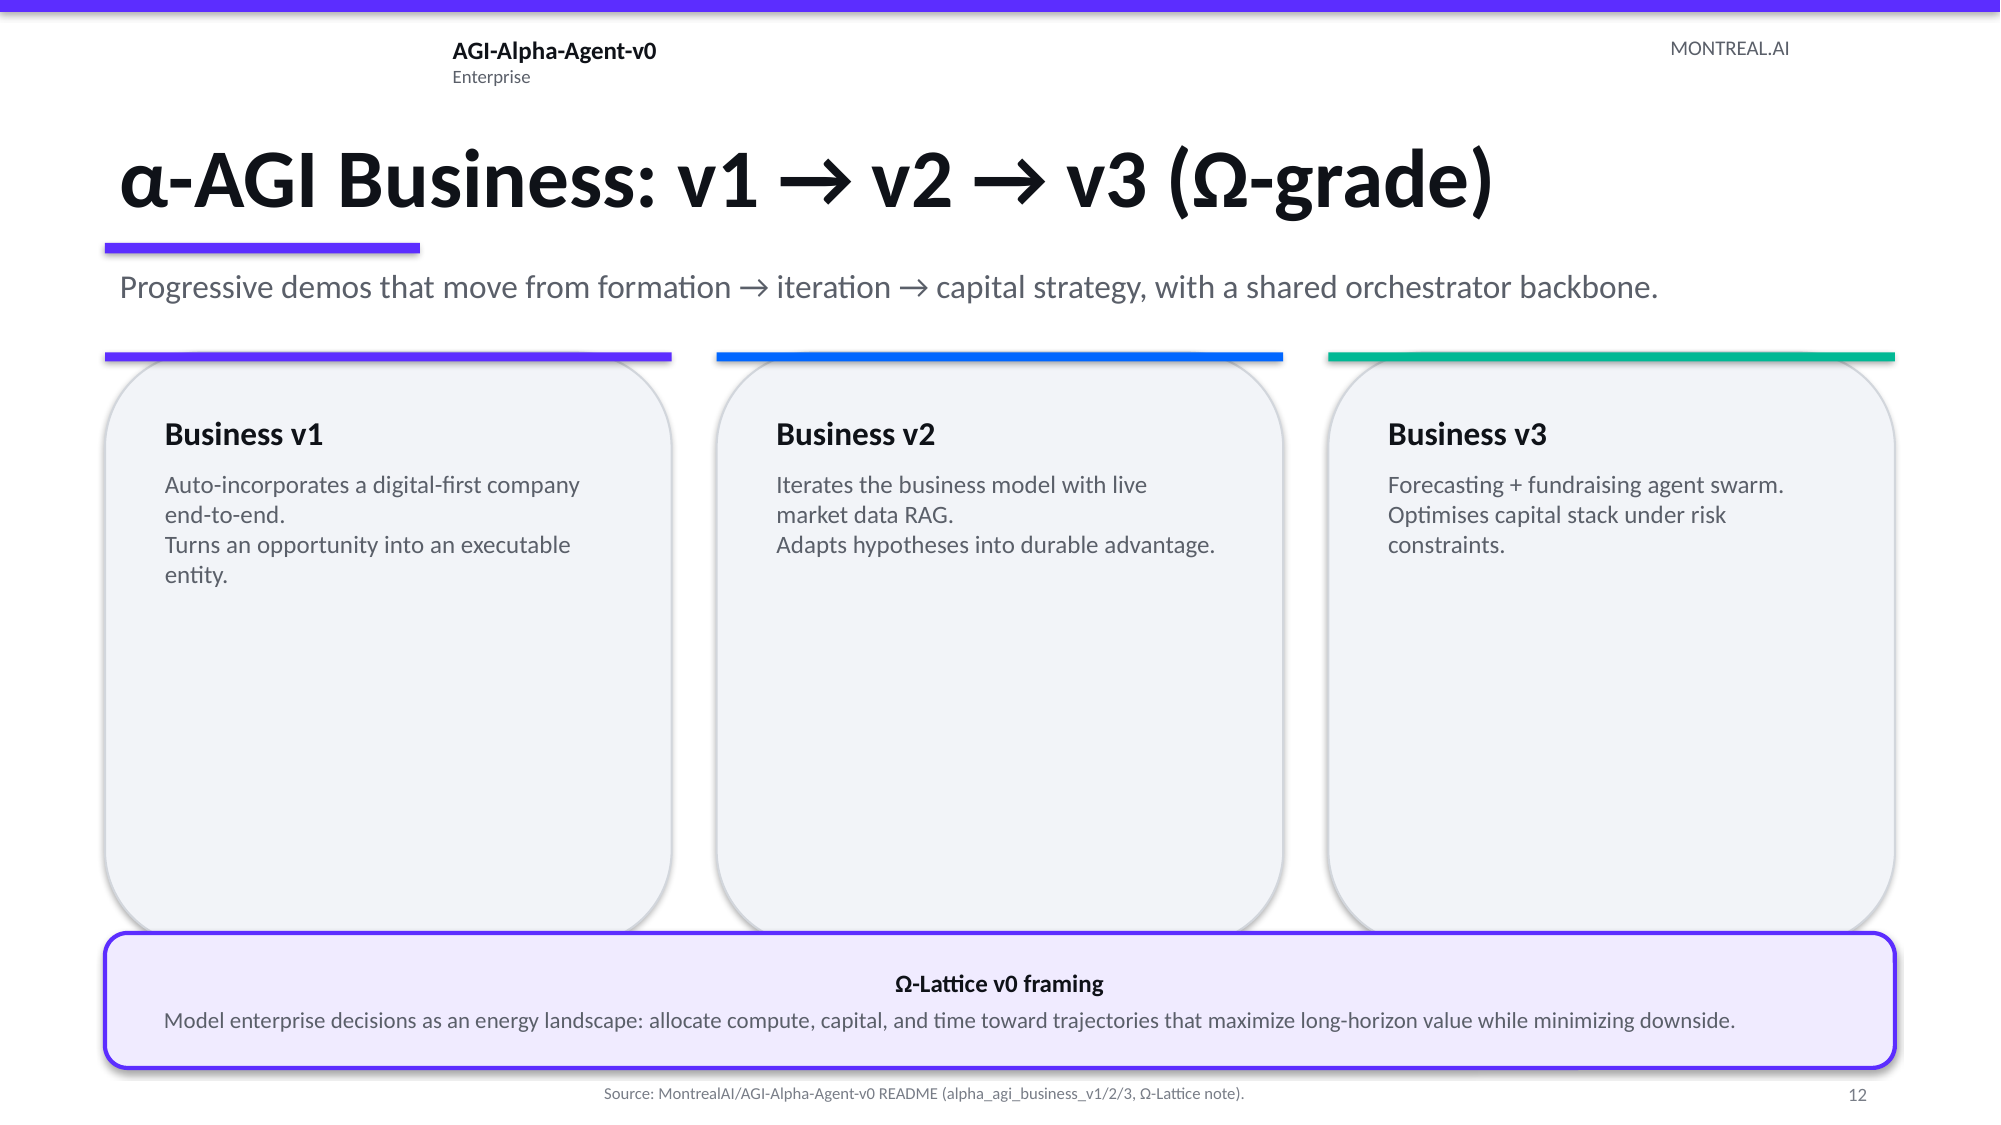

AGI-Alpha-Agent-v0
Enterprise
MONTREAL.AI
α-AGI Business: v1 → v2 → v3 (Ω-grade)

Progressive demos that move from formation → iteration → capital strategy, with a shared orchestrator backbone.

Business v1
Auto-incorporates a digital-first company end-to-end.
Turns an opportunity into an executable entity.
Business v2
Iterates the business model with live market data RAG.
Adapts hypotheses into durable advantage.
Business v3
Forecasting + fundraising agent swarm.
Optimises capital stack under risk constraints.
Ω-Lattice v0 framing
Model enterprise decisions as an energy landscape: allocate compute, capital, and time toward trajectories that maximize long-horizon value while minimizing downside.
Source: MontrealAI/AGI-Alpha-Agent-v0 README (alpha_agi_business_v1/2/3, Ω-Lattice note).
12